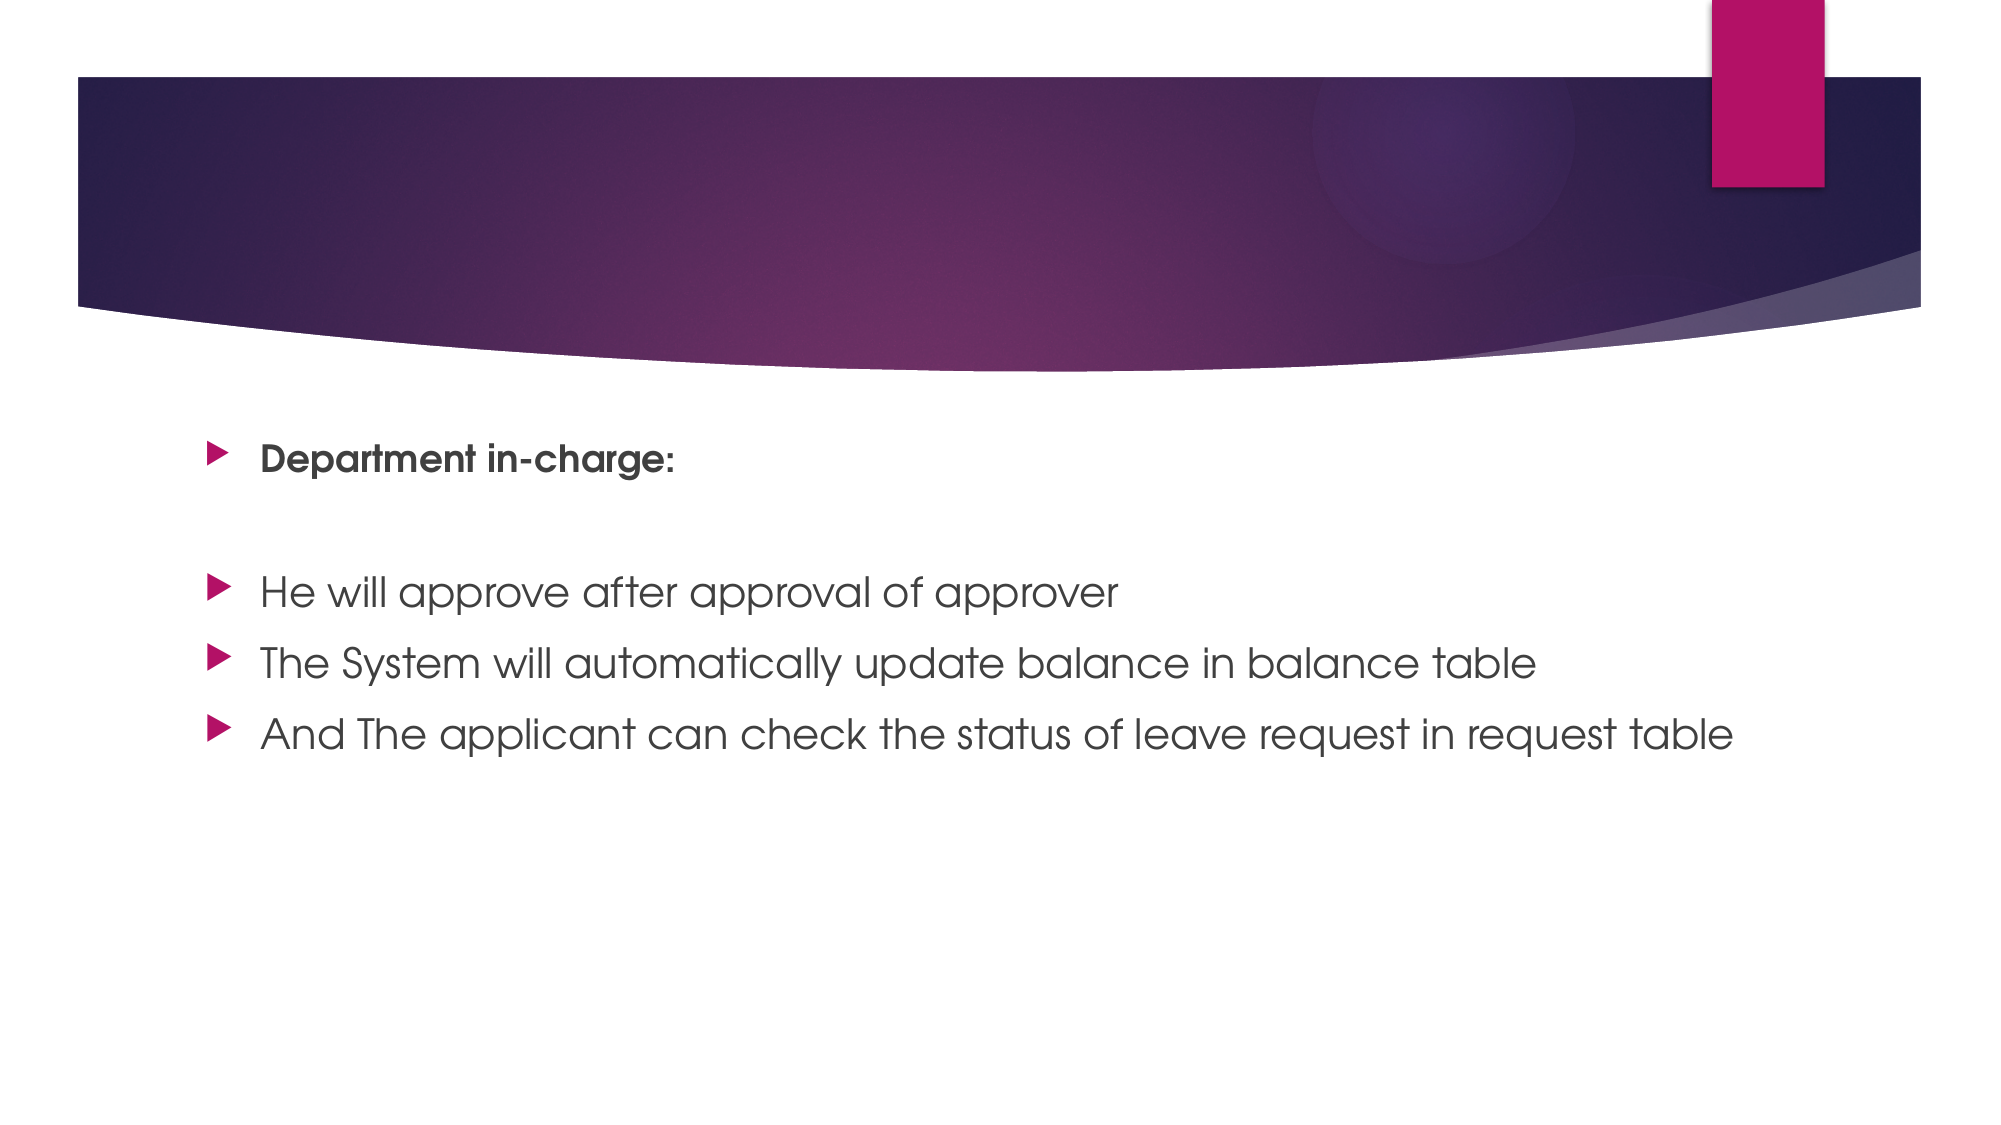

#
Department in-charge:

He will approve after approval of approver
The System will automatically update balance in balance table
And The applicant can check the status of leave request in request table